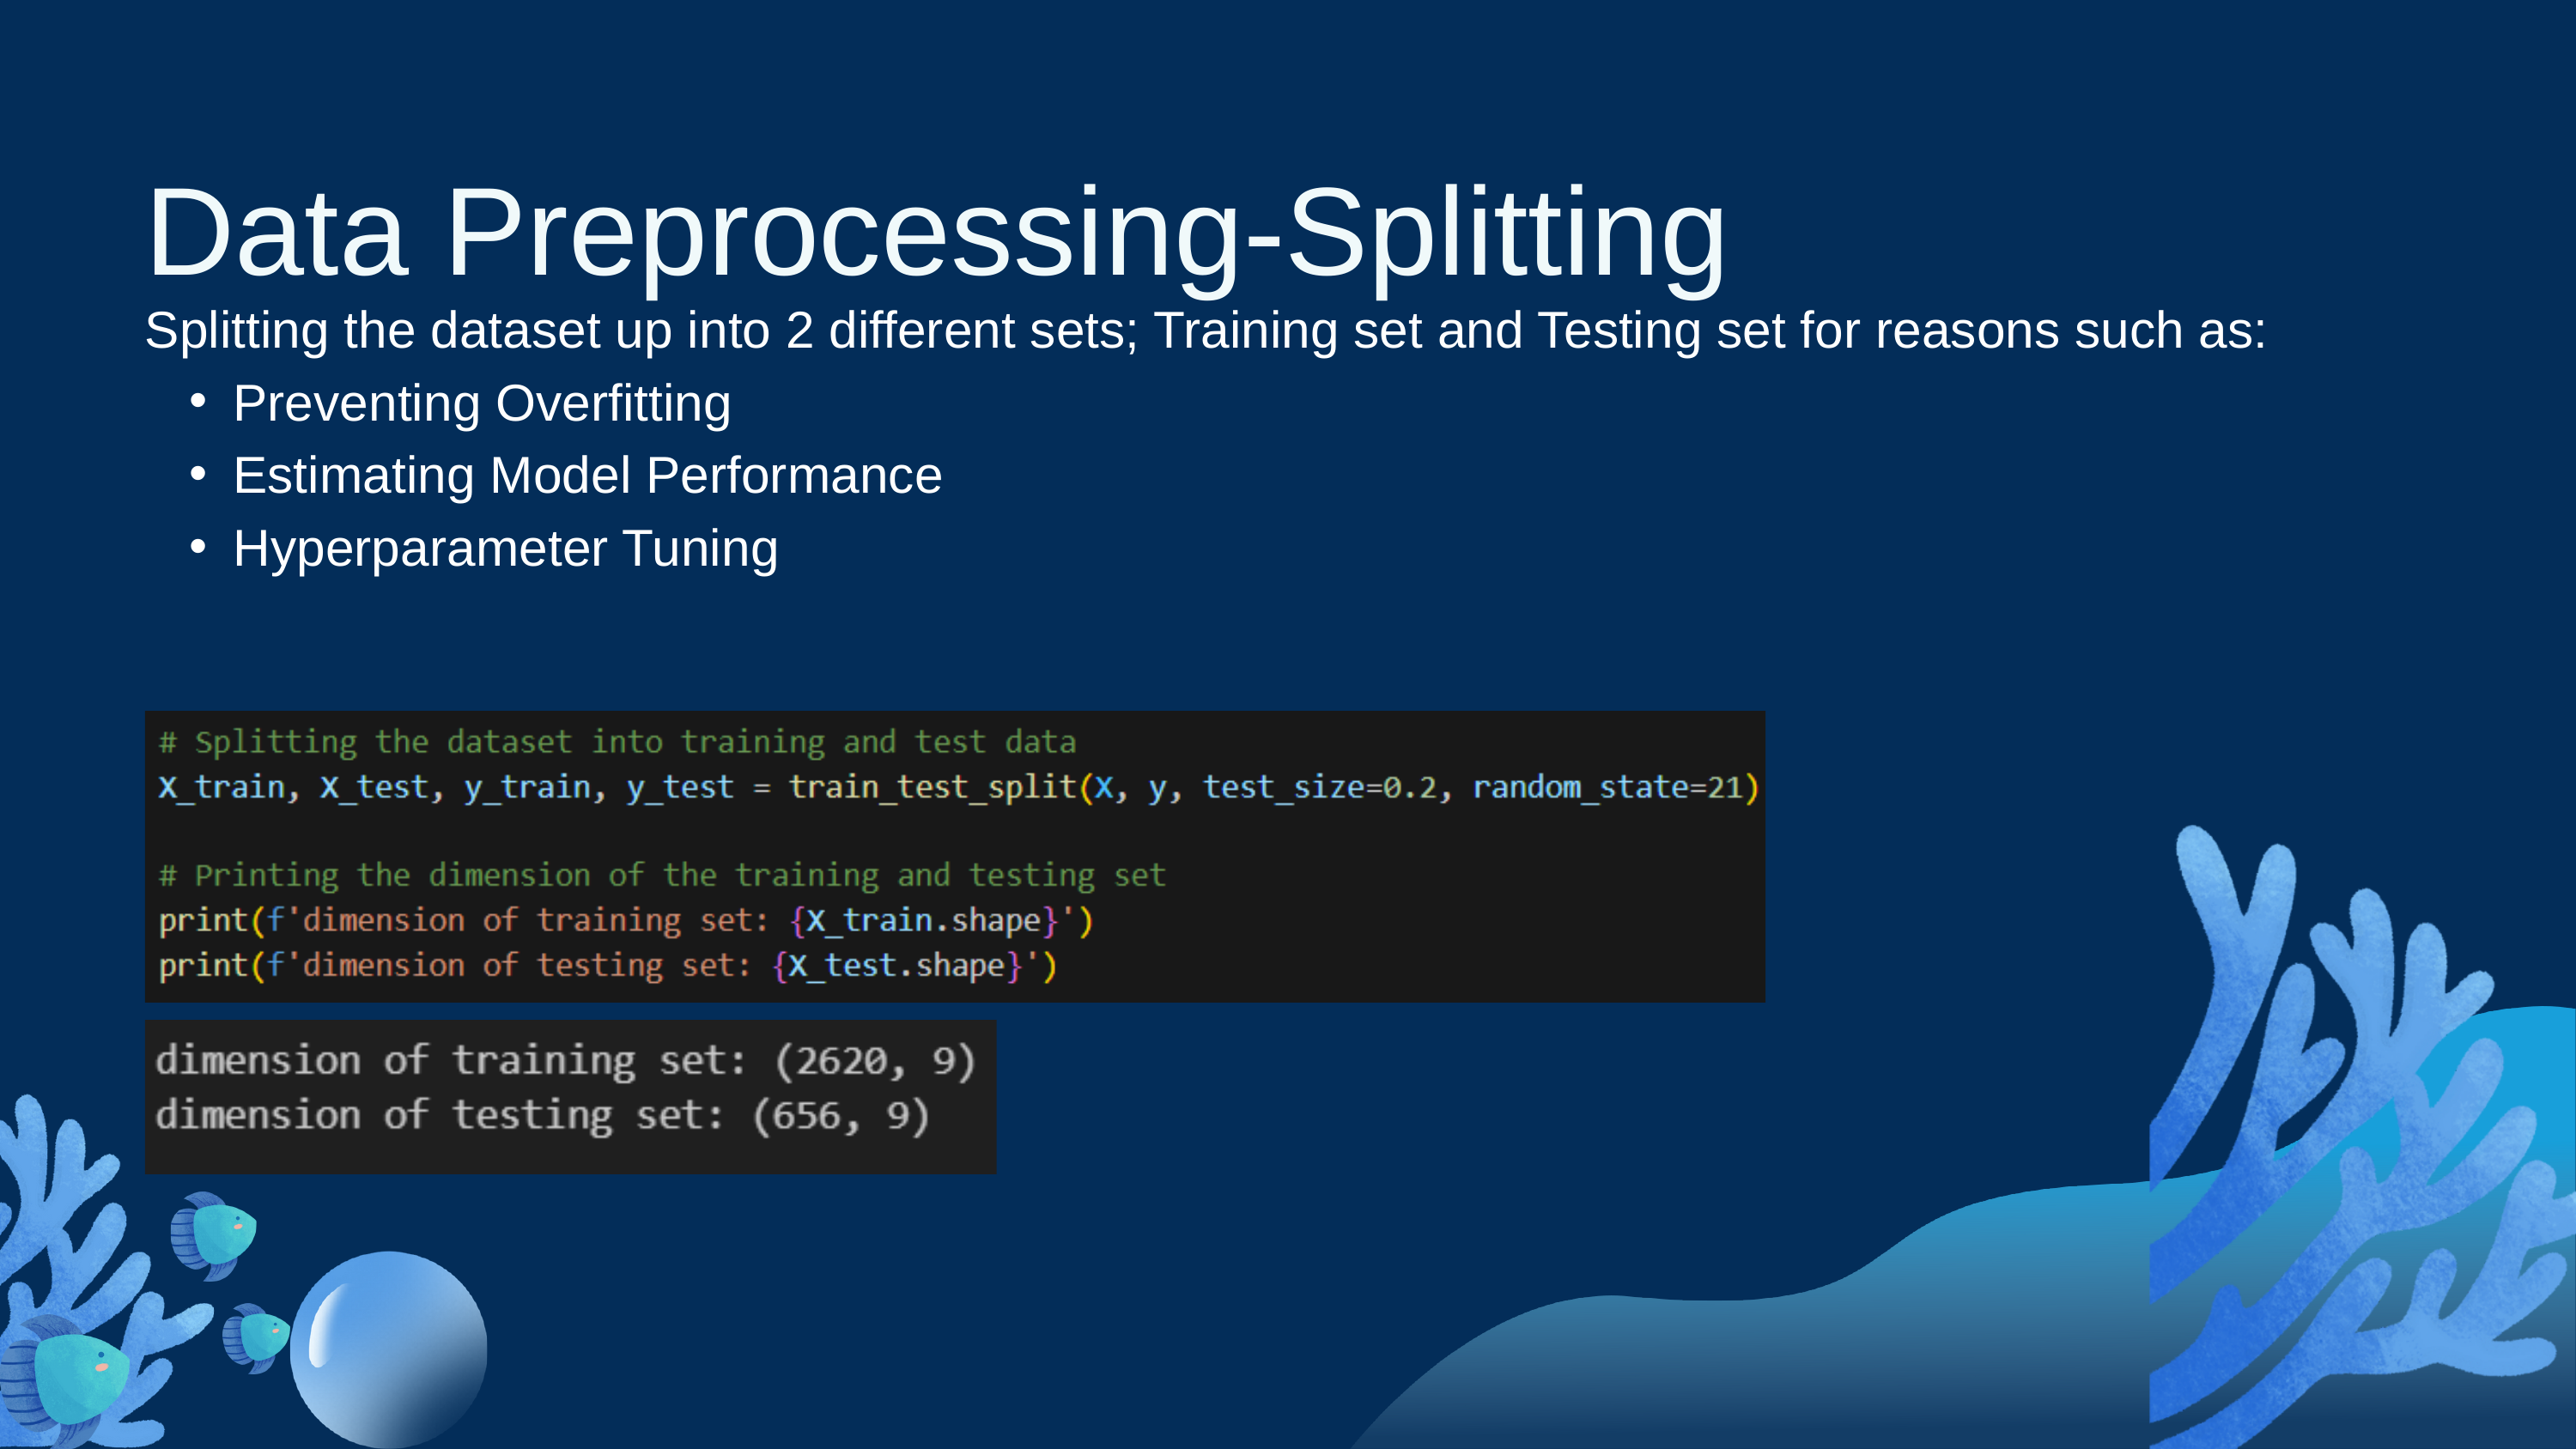

Data Preprocessing-Splitting
Splitting the dataset up into 2 different sets; Training set and Testing set for reasons such as:
Preventing Overfitting
Estimating Model Performance
Hyperparameter Tuning